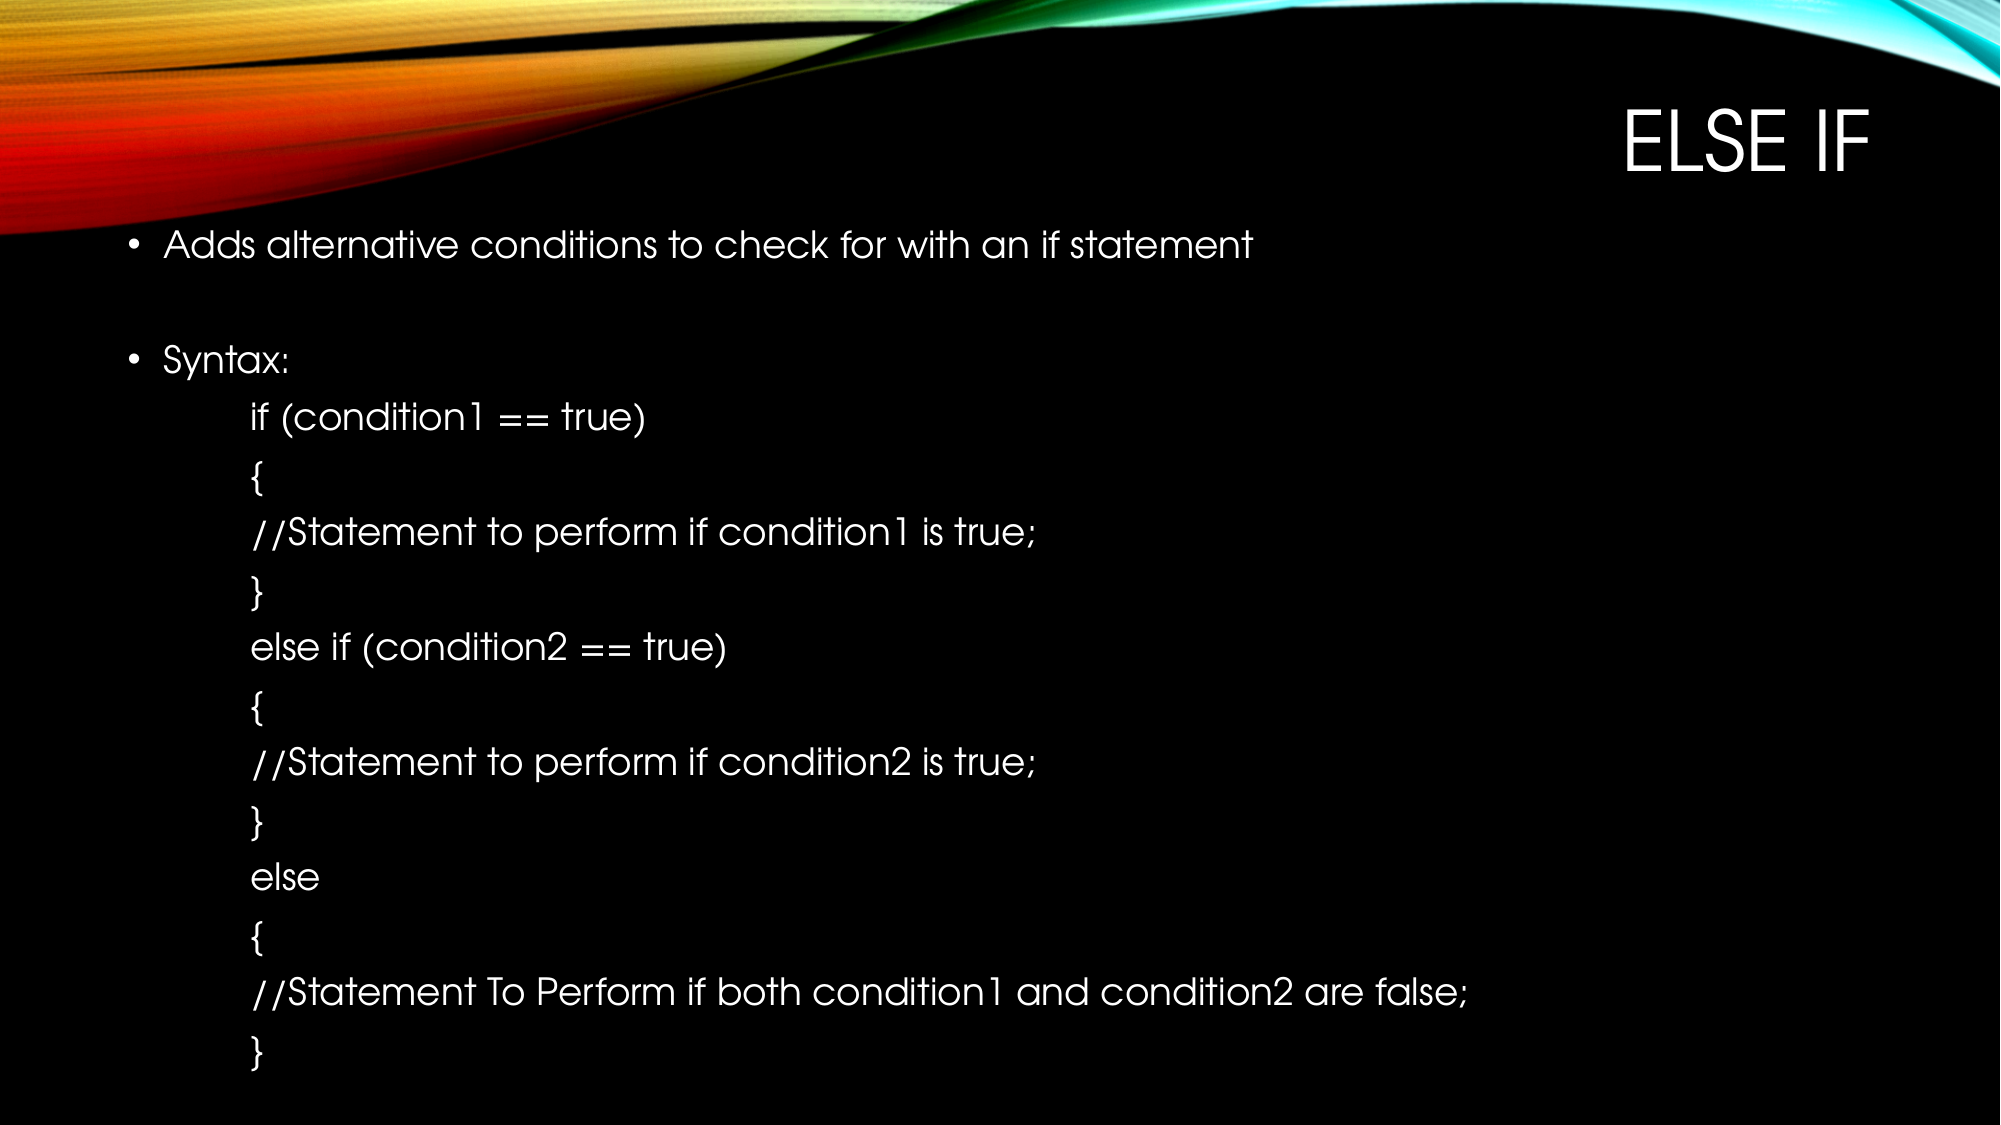

# Else If
Adds alternative conditions to check for with an if statement

Syntax:
	if (condition1 == true)
	{
		//Statement to perform if condition1 is true;
	}
	else if (condition2 == true)
	{
		//Statement to perform if condition2 is true;
	}
	else
	{
		//Statement To Perform if both condition1 and condition2 are false;
	}